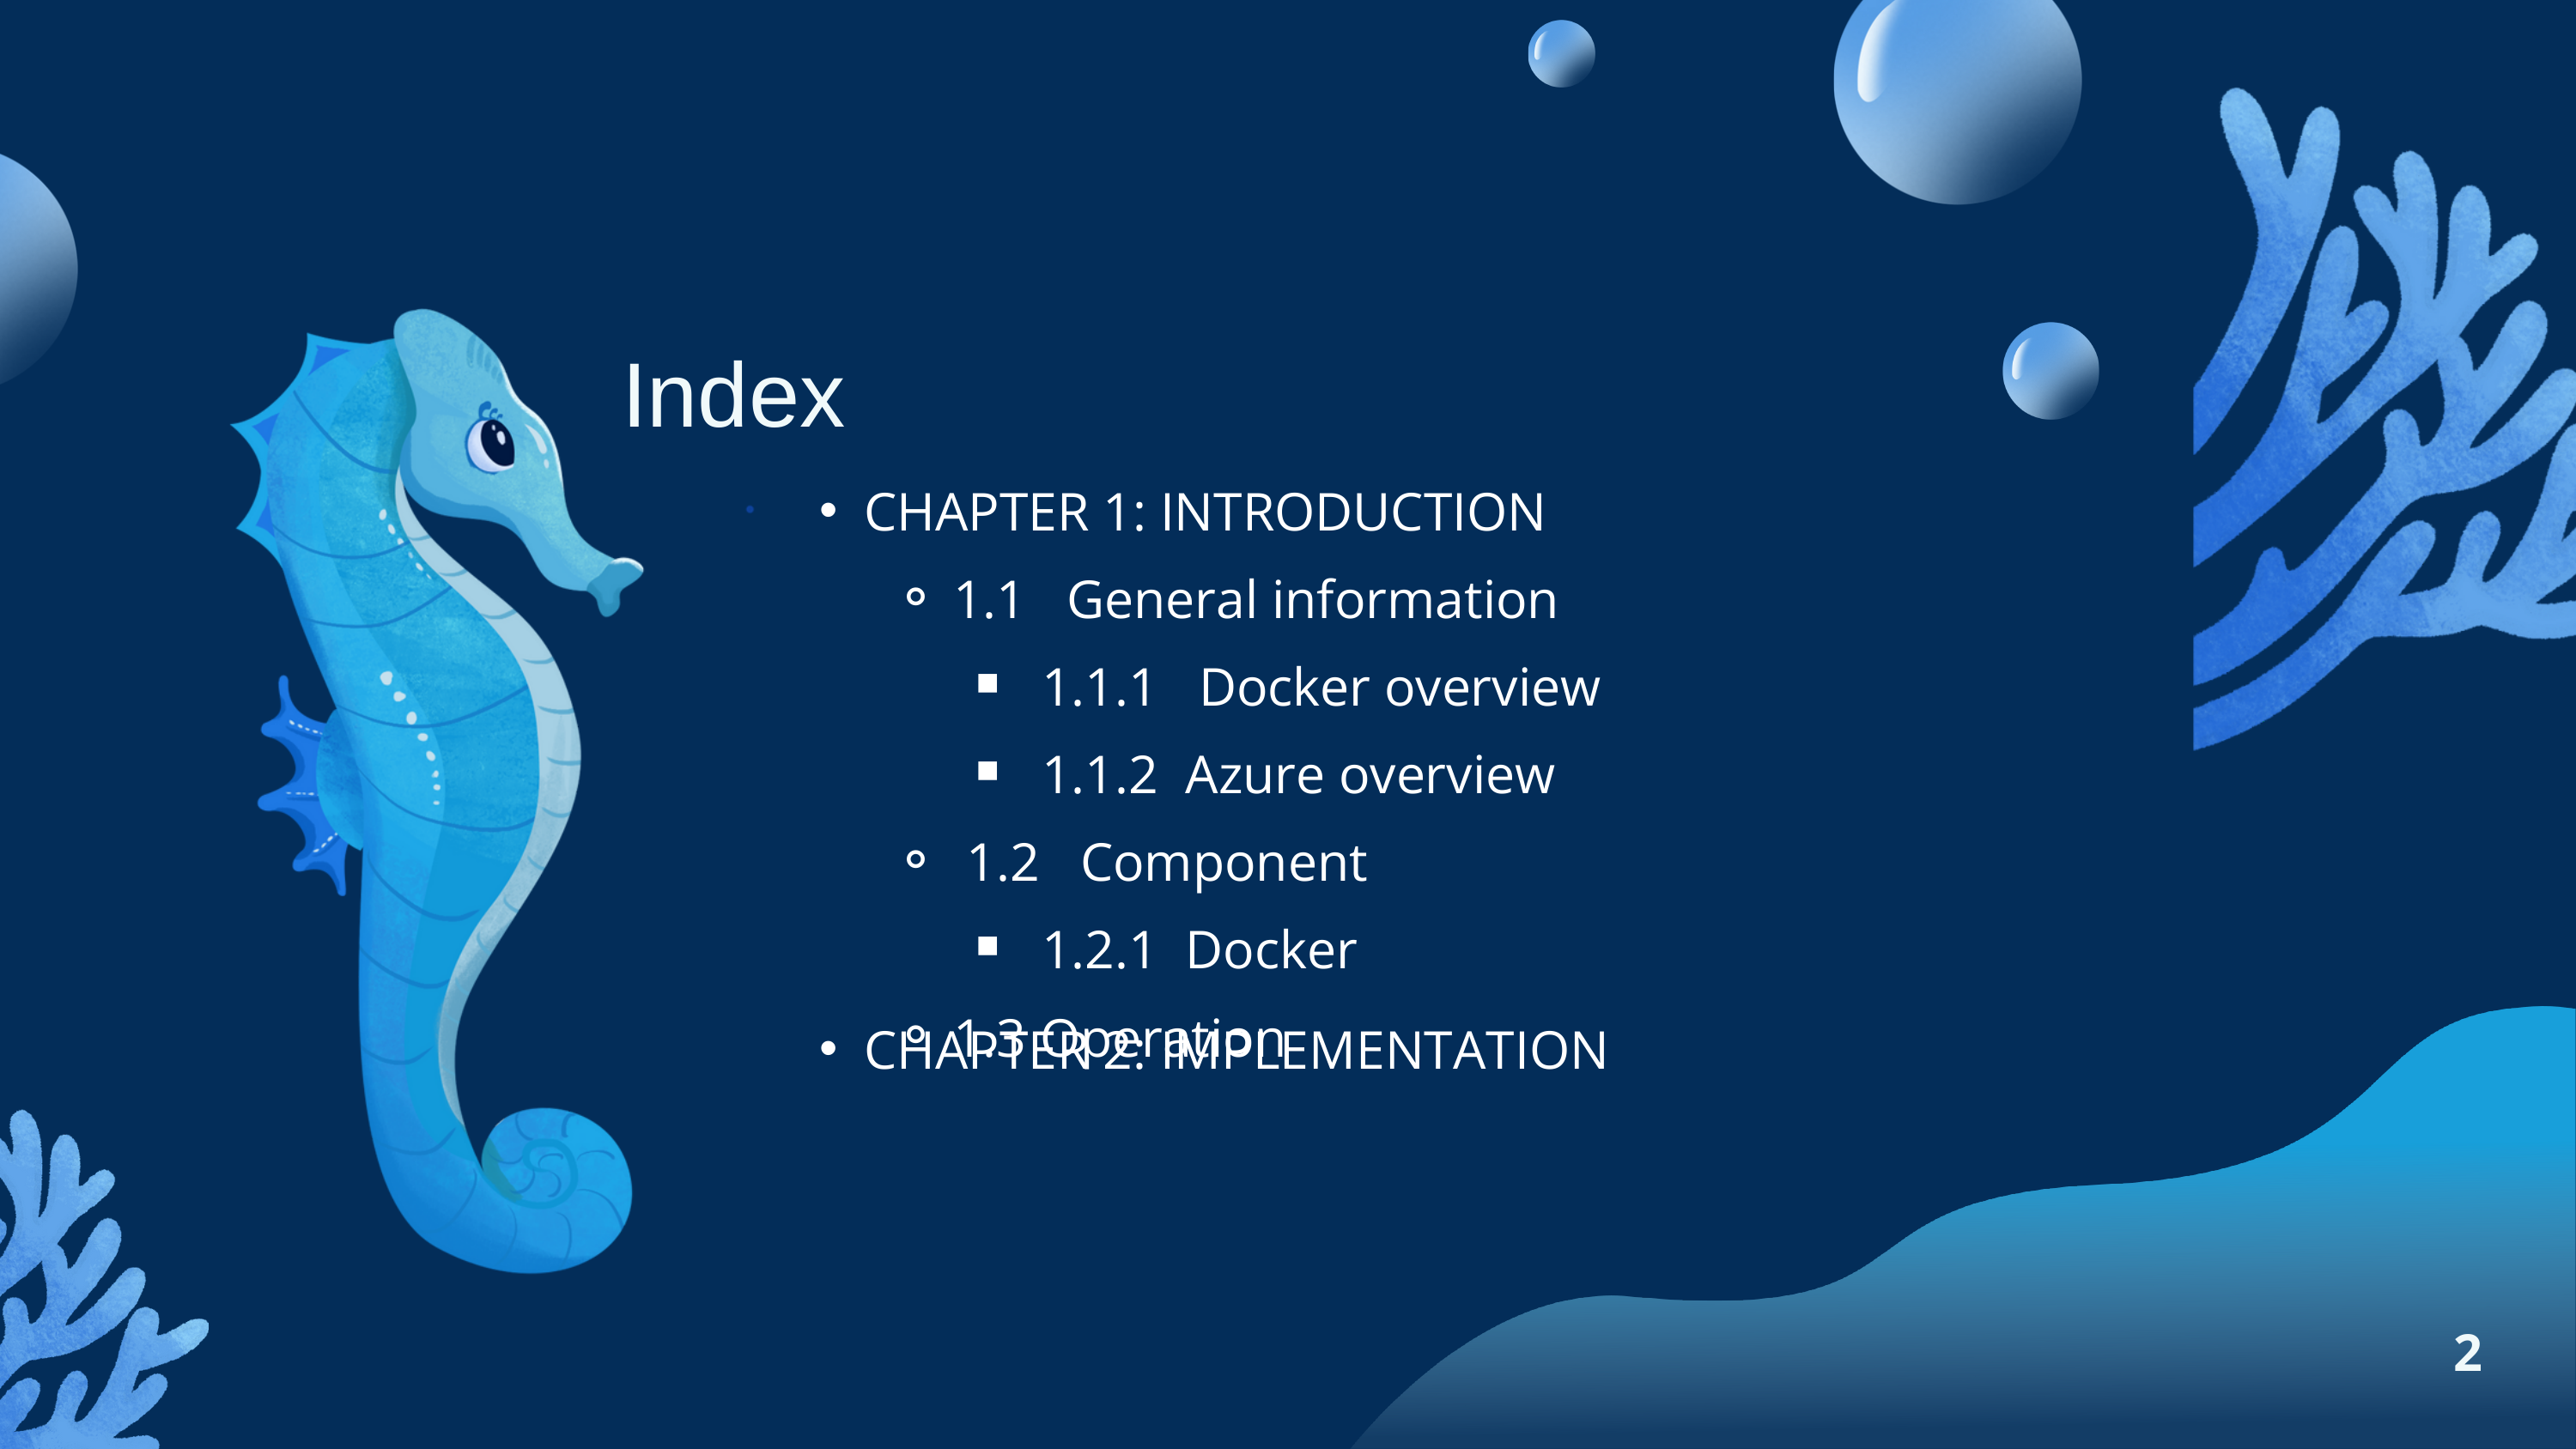

Index

CHAPTER 1: INTRODUCTION
1.1   General information
1.1.1   Docker overview
1.1.2  Azure overview
 1.2   Component
1.2.1  Docker
1.3 Operation
CHAPTER 2: IMPLEMENTATION

2